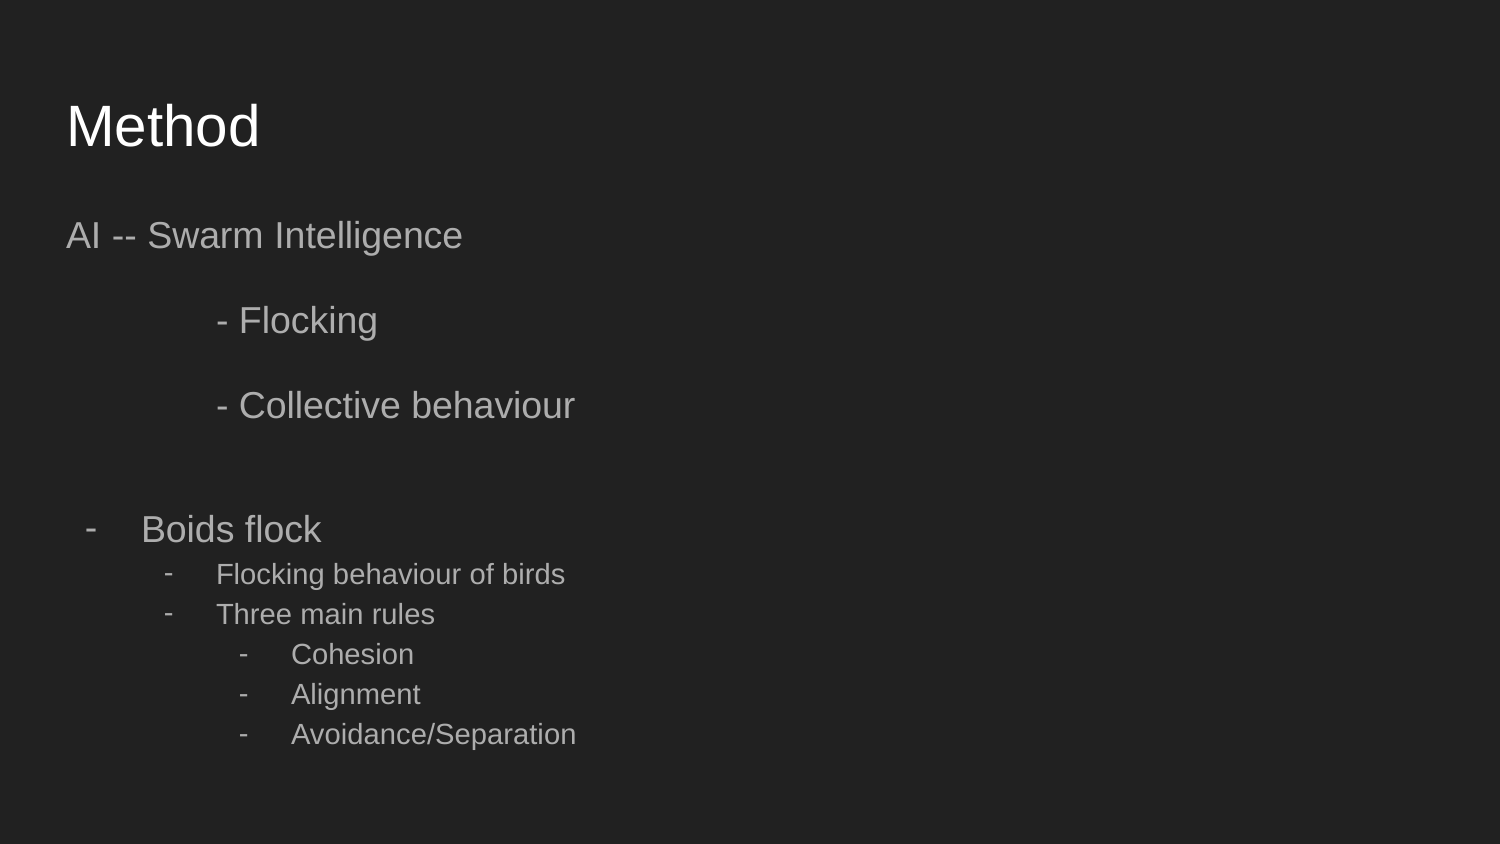

# Method
AI -- Swarm Intelligence
	- Flocking
	- Collective behaviour

Boids flock
Flocking behaviour of birds
Three main rules
Cohesion
Alignment
Avoidance/Separation